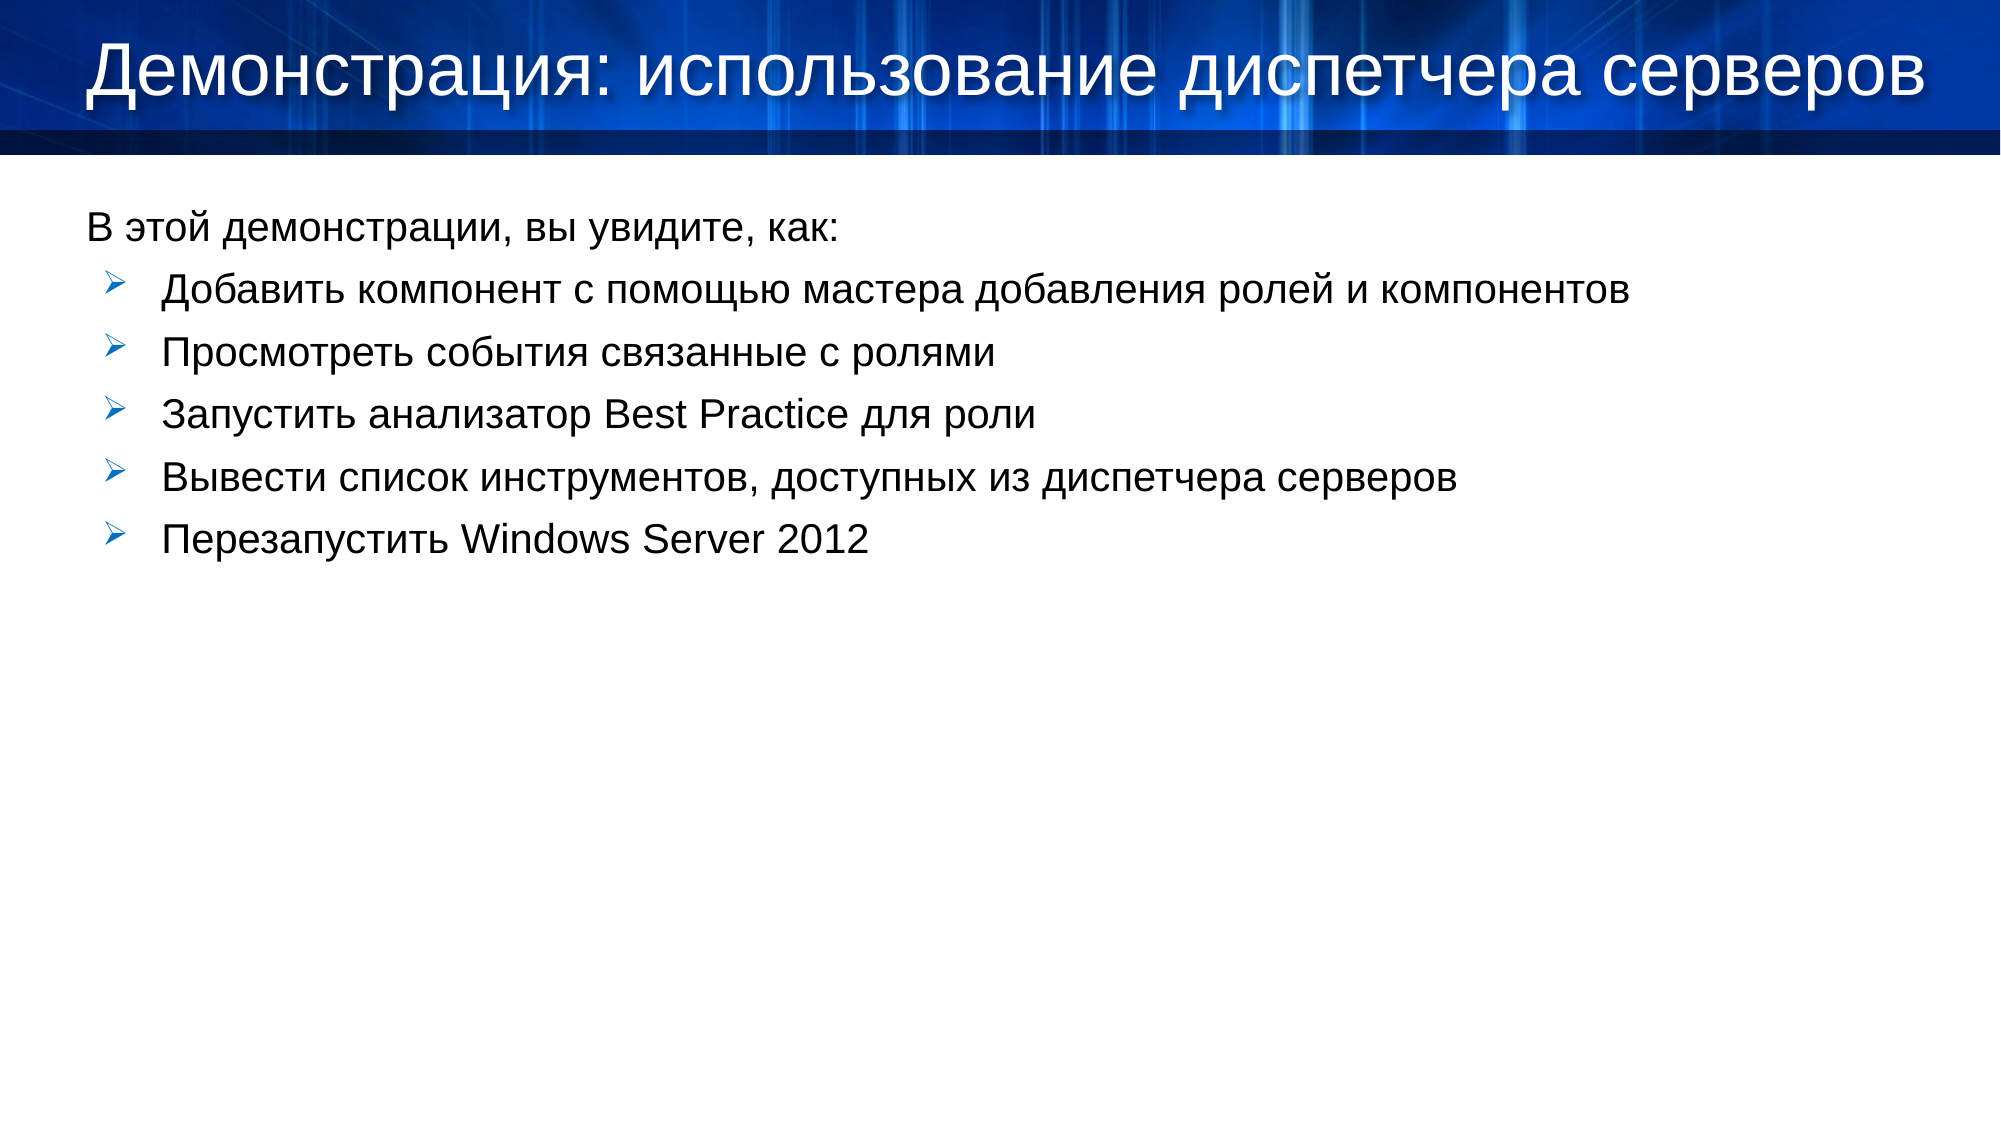

Демонстрация: использование диспетчера серверов
В этой демонстрации, вы увидите, как:
Добавить компонент с помощью мастера добавления ролей и компонентов
Просмотреть события связанные с ролями
Запустить анализатор Best Practice для роли
Вывести список инструментов, доступных из диспетчера серверов
Перезапустить Windows Server 2012